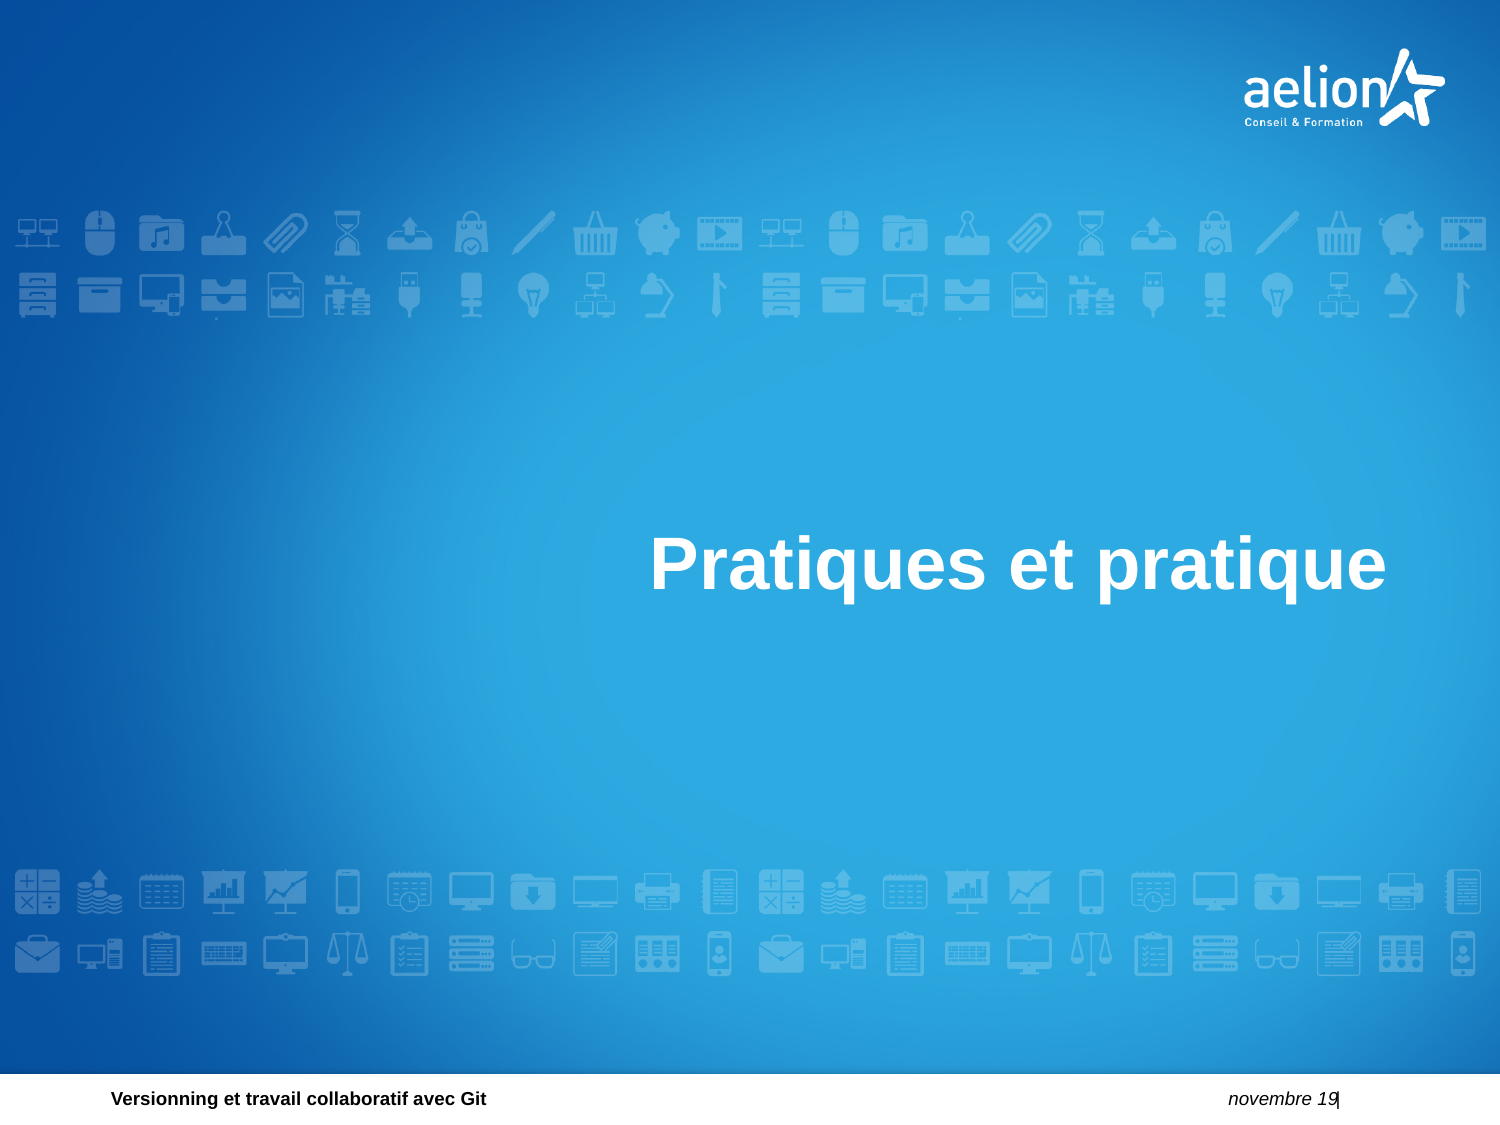

Pratiques et pratique

Versionning et travail collaboratif avec Git
novembre 19